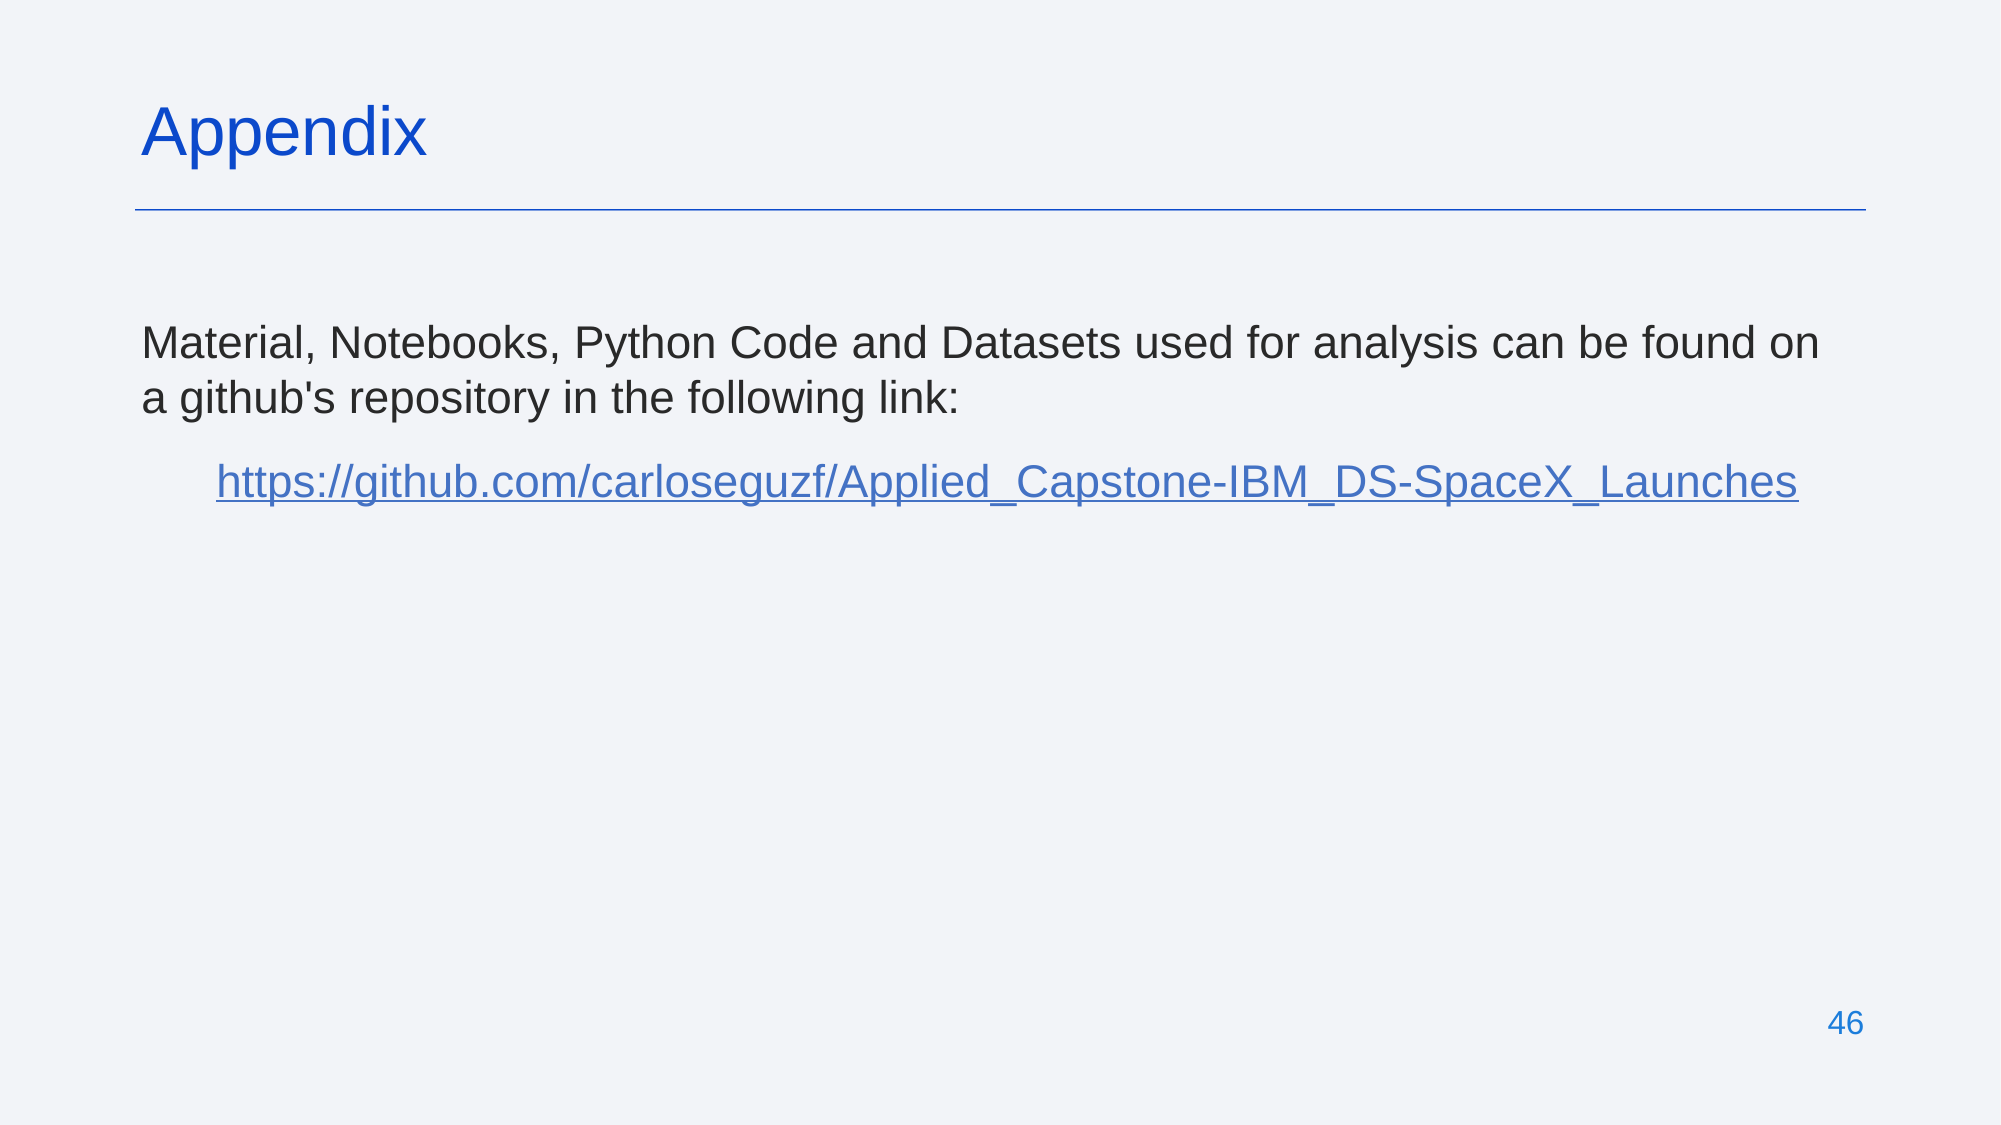

Appendix
Material, Notebooks, Python Code and Datasets used for analysis can be found on a github's repository in the following link:
https://github.com/carloseguzf/Applied_Capstone-IBM_DS-SpaceX_Launches
46